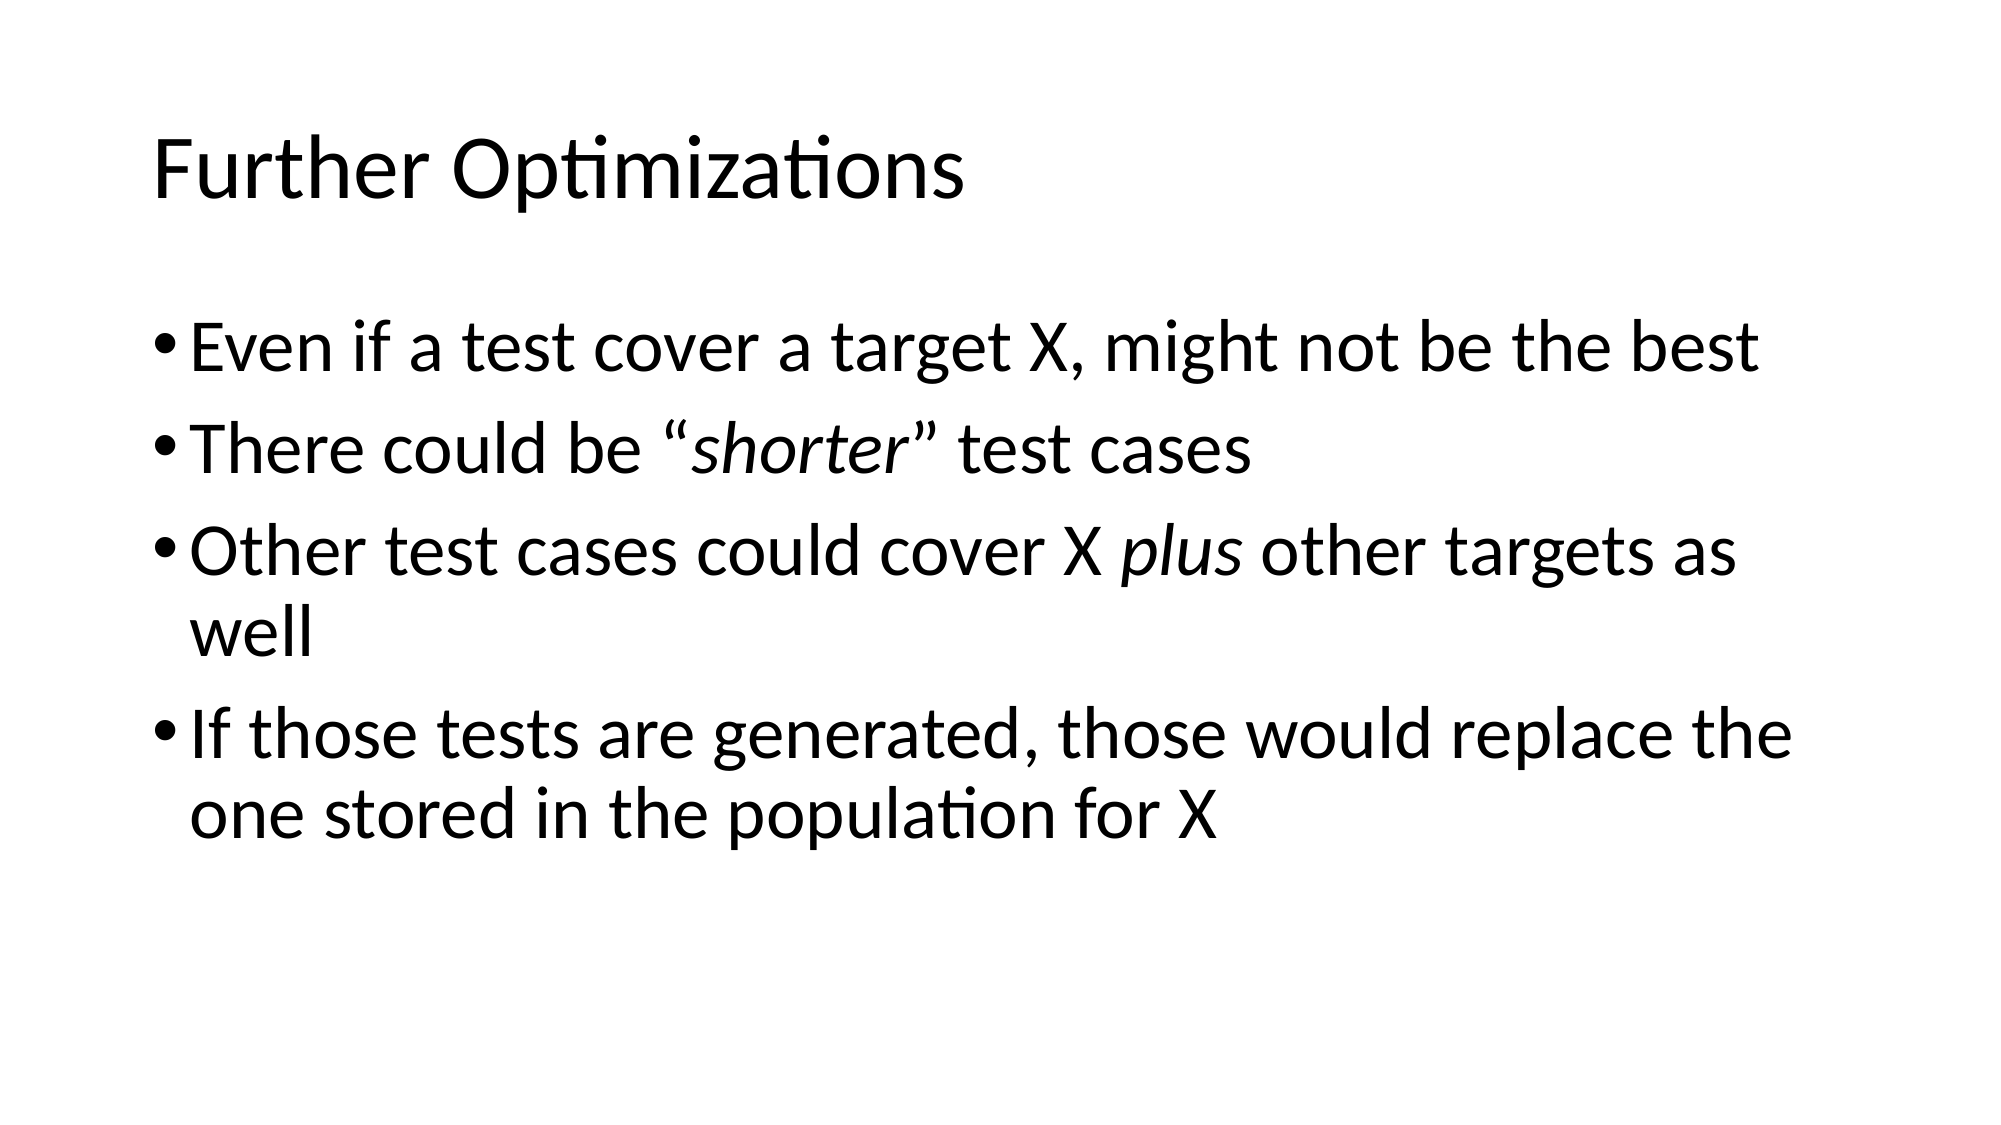

# Further Optimizations
Even if a test cover a target X, might not be the best
There could be “shorter” test cases
Other test cases could cover X plus other targets as well
If those tests are generated, those would replace the one stored in the population for X